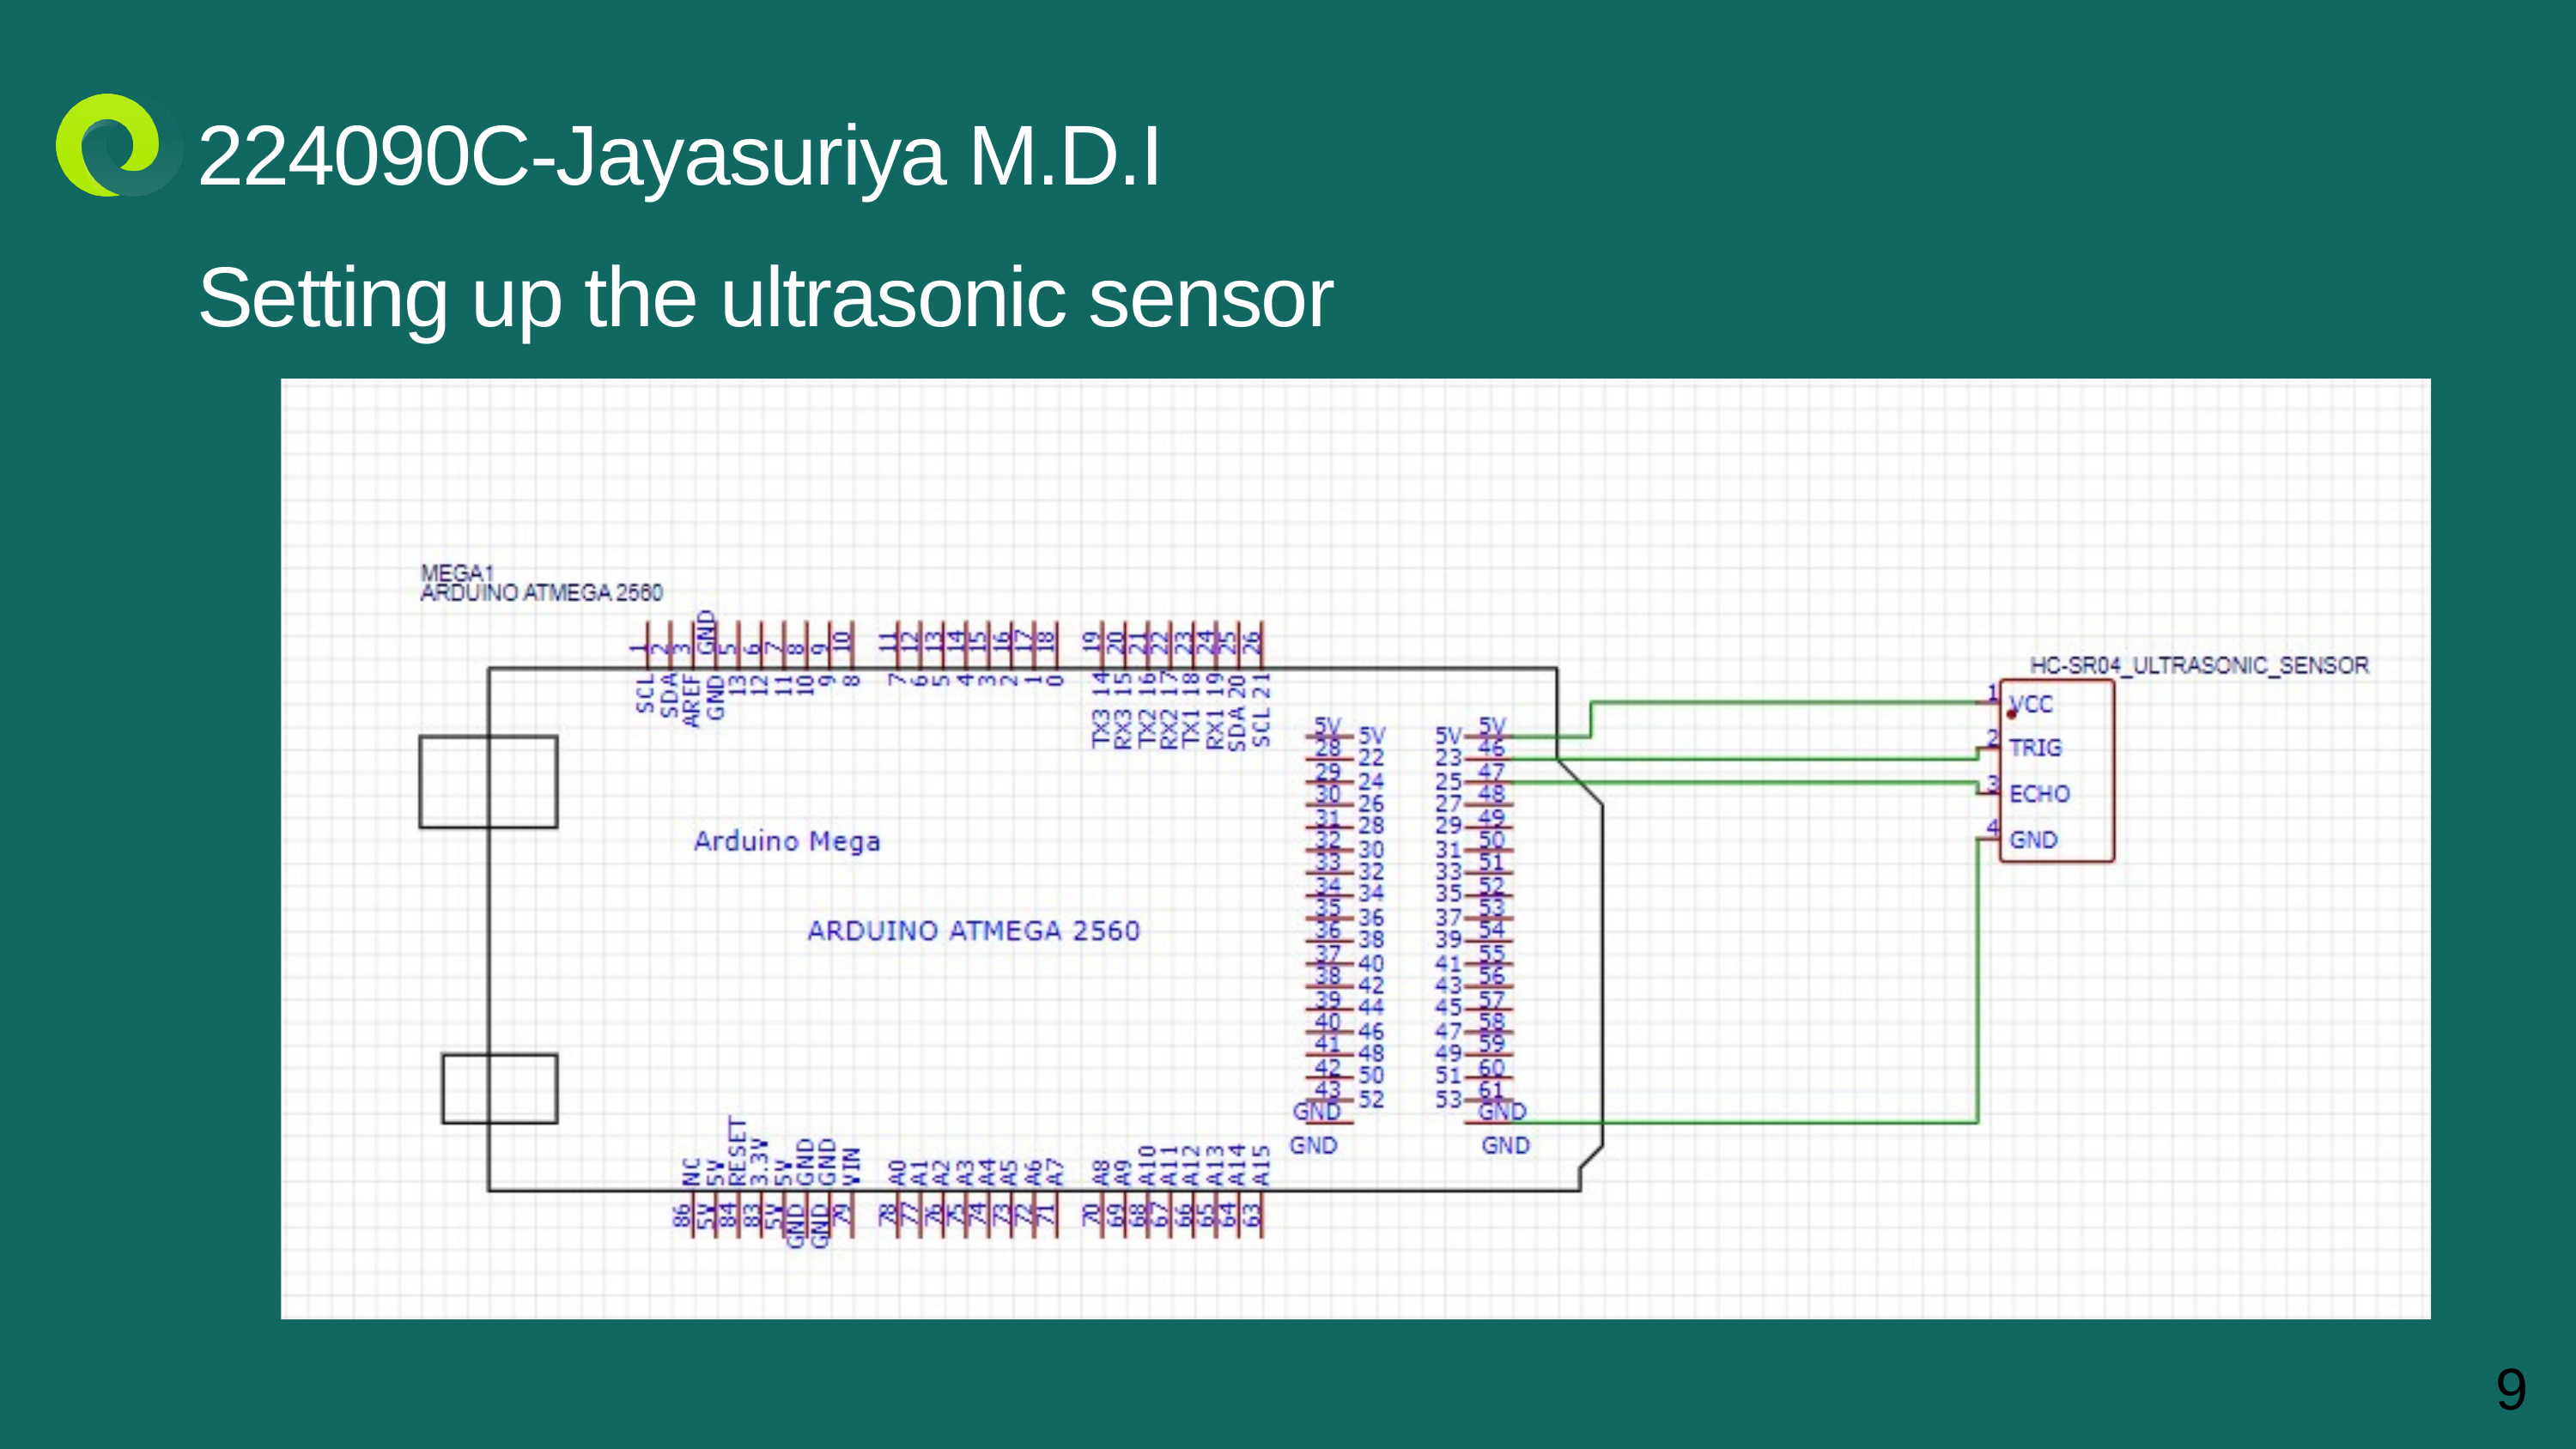

224090C-Jayasuriya M.D.I

Setting up the ultrasonic sensor

9